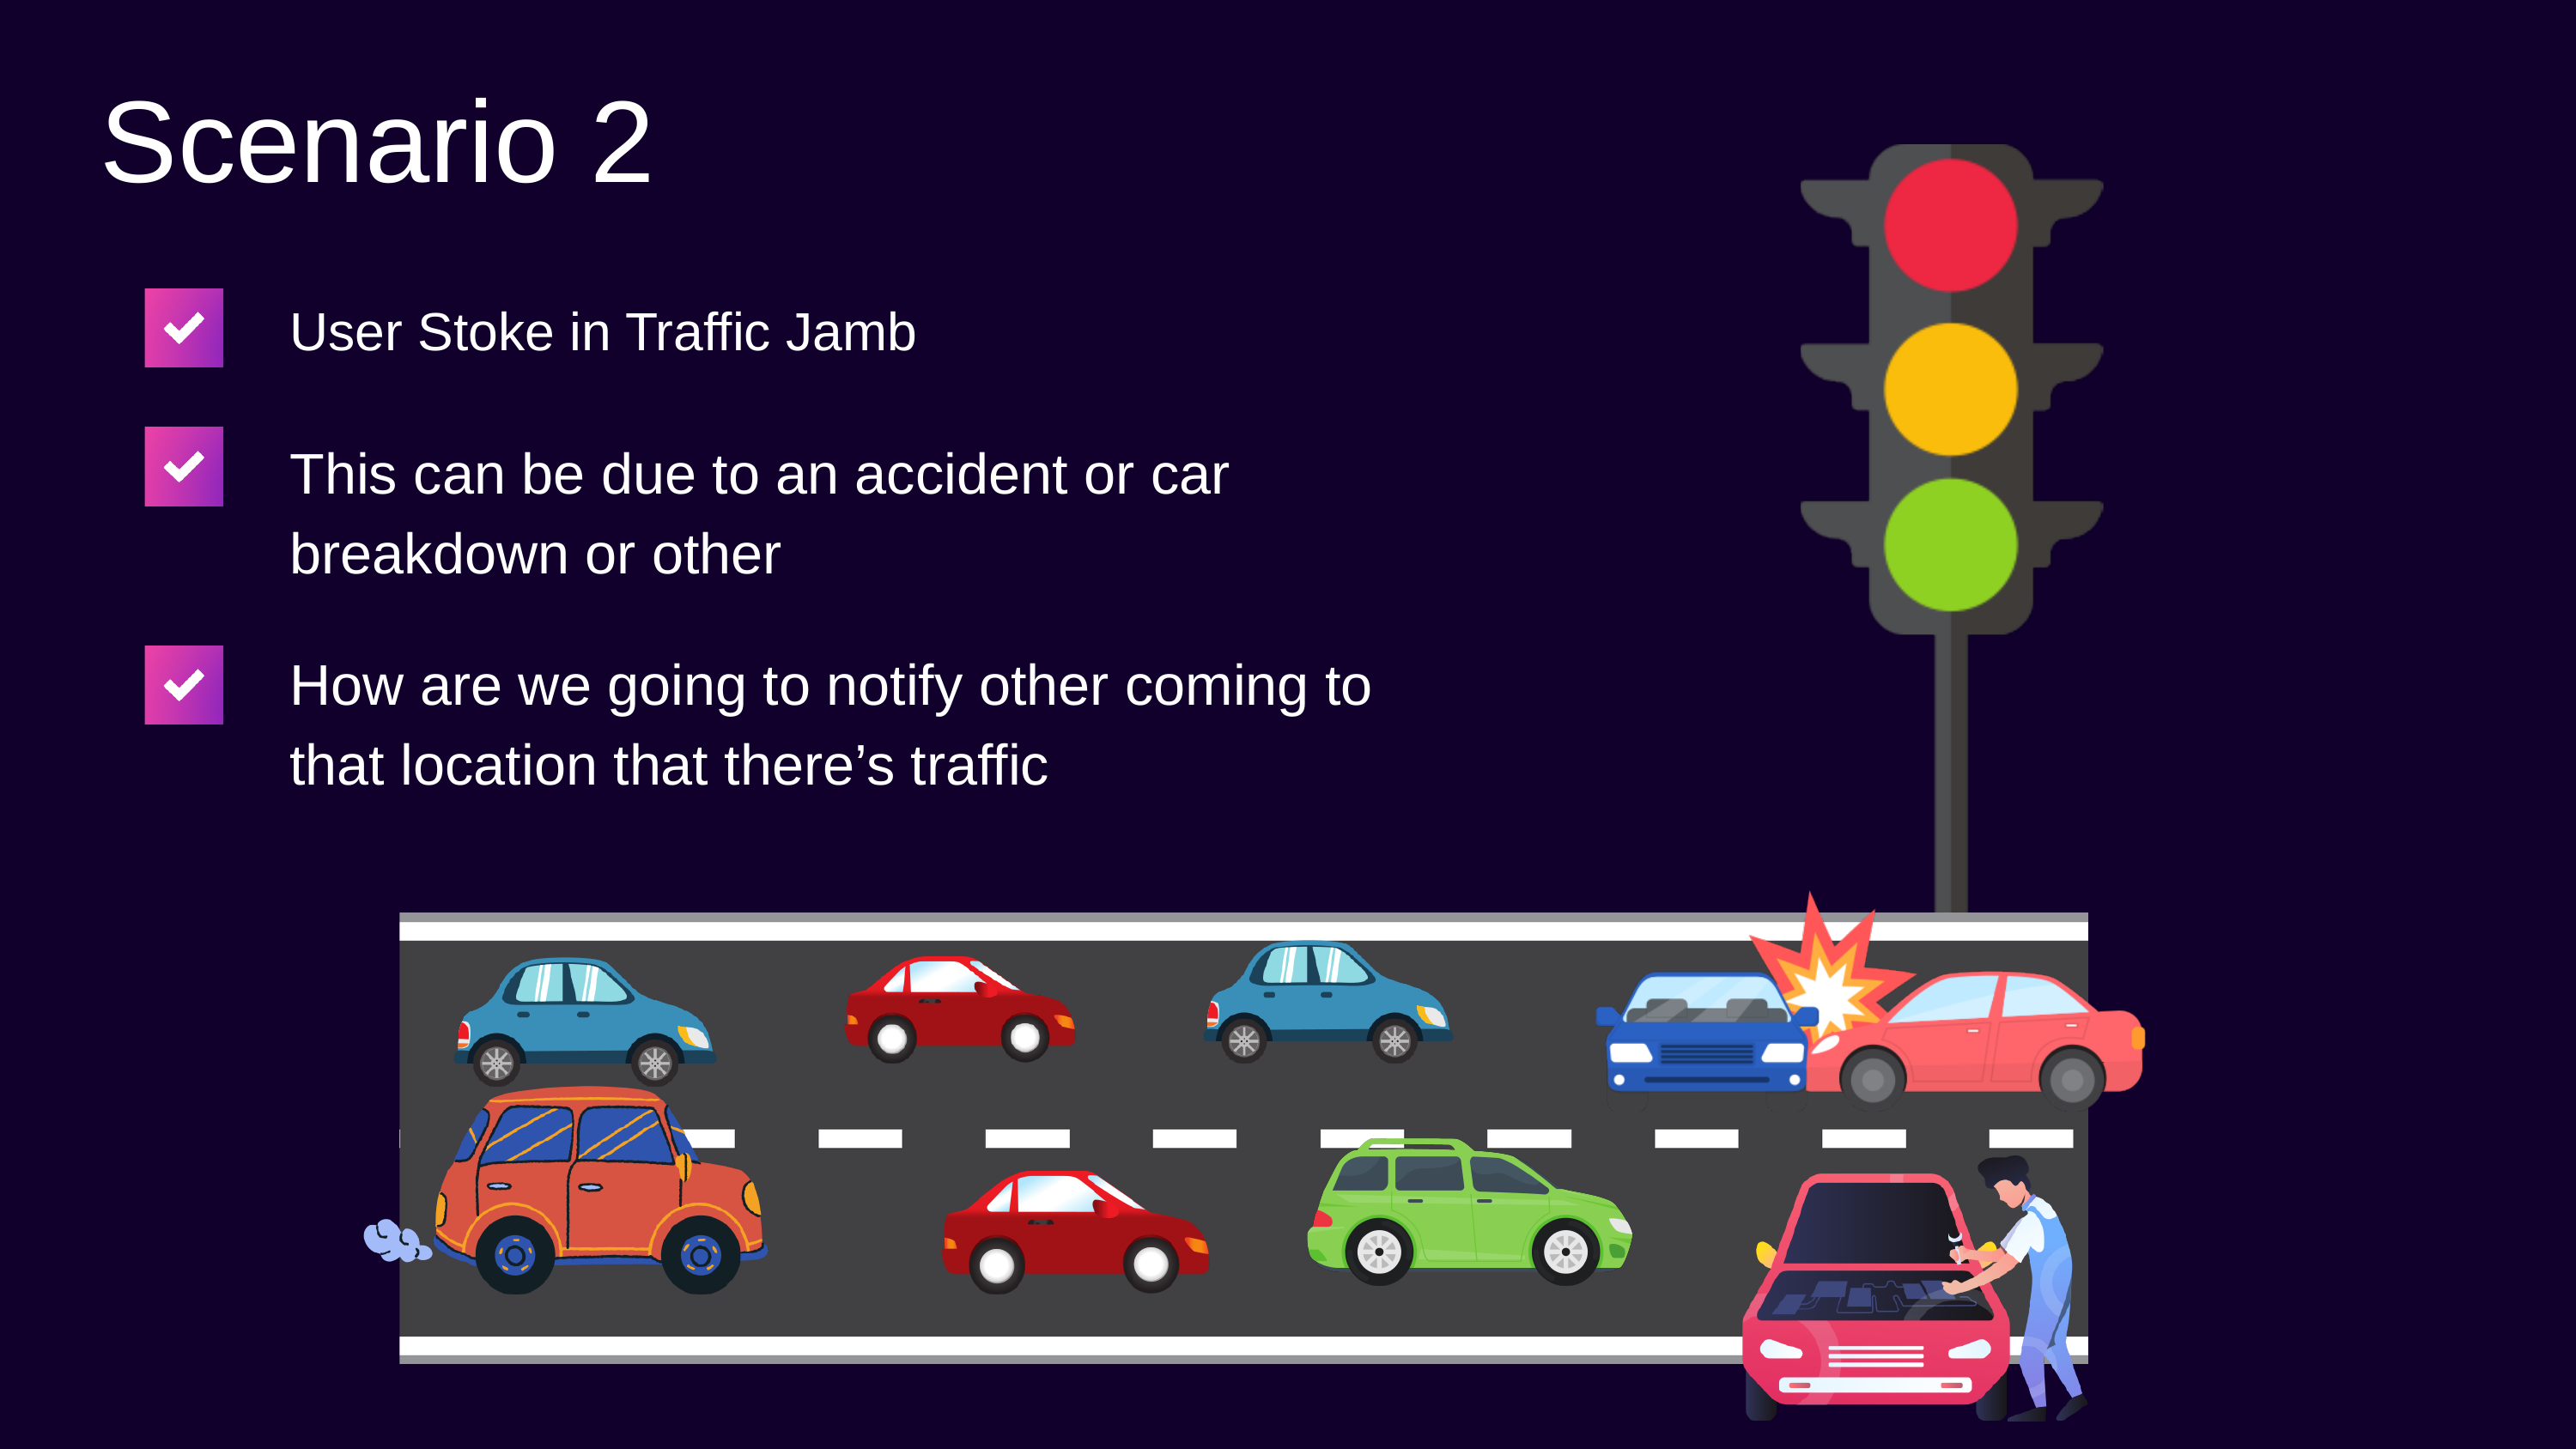

Scenario 2

User Stoke in Traffic Jamb

This can be due to an accident or car breakdown or other

How are we going to notify other coming to that location that there’s traffic